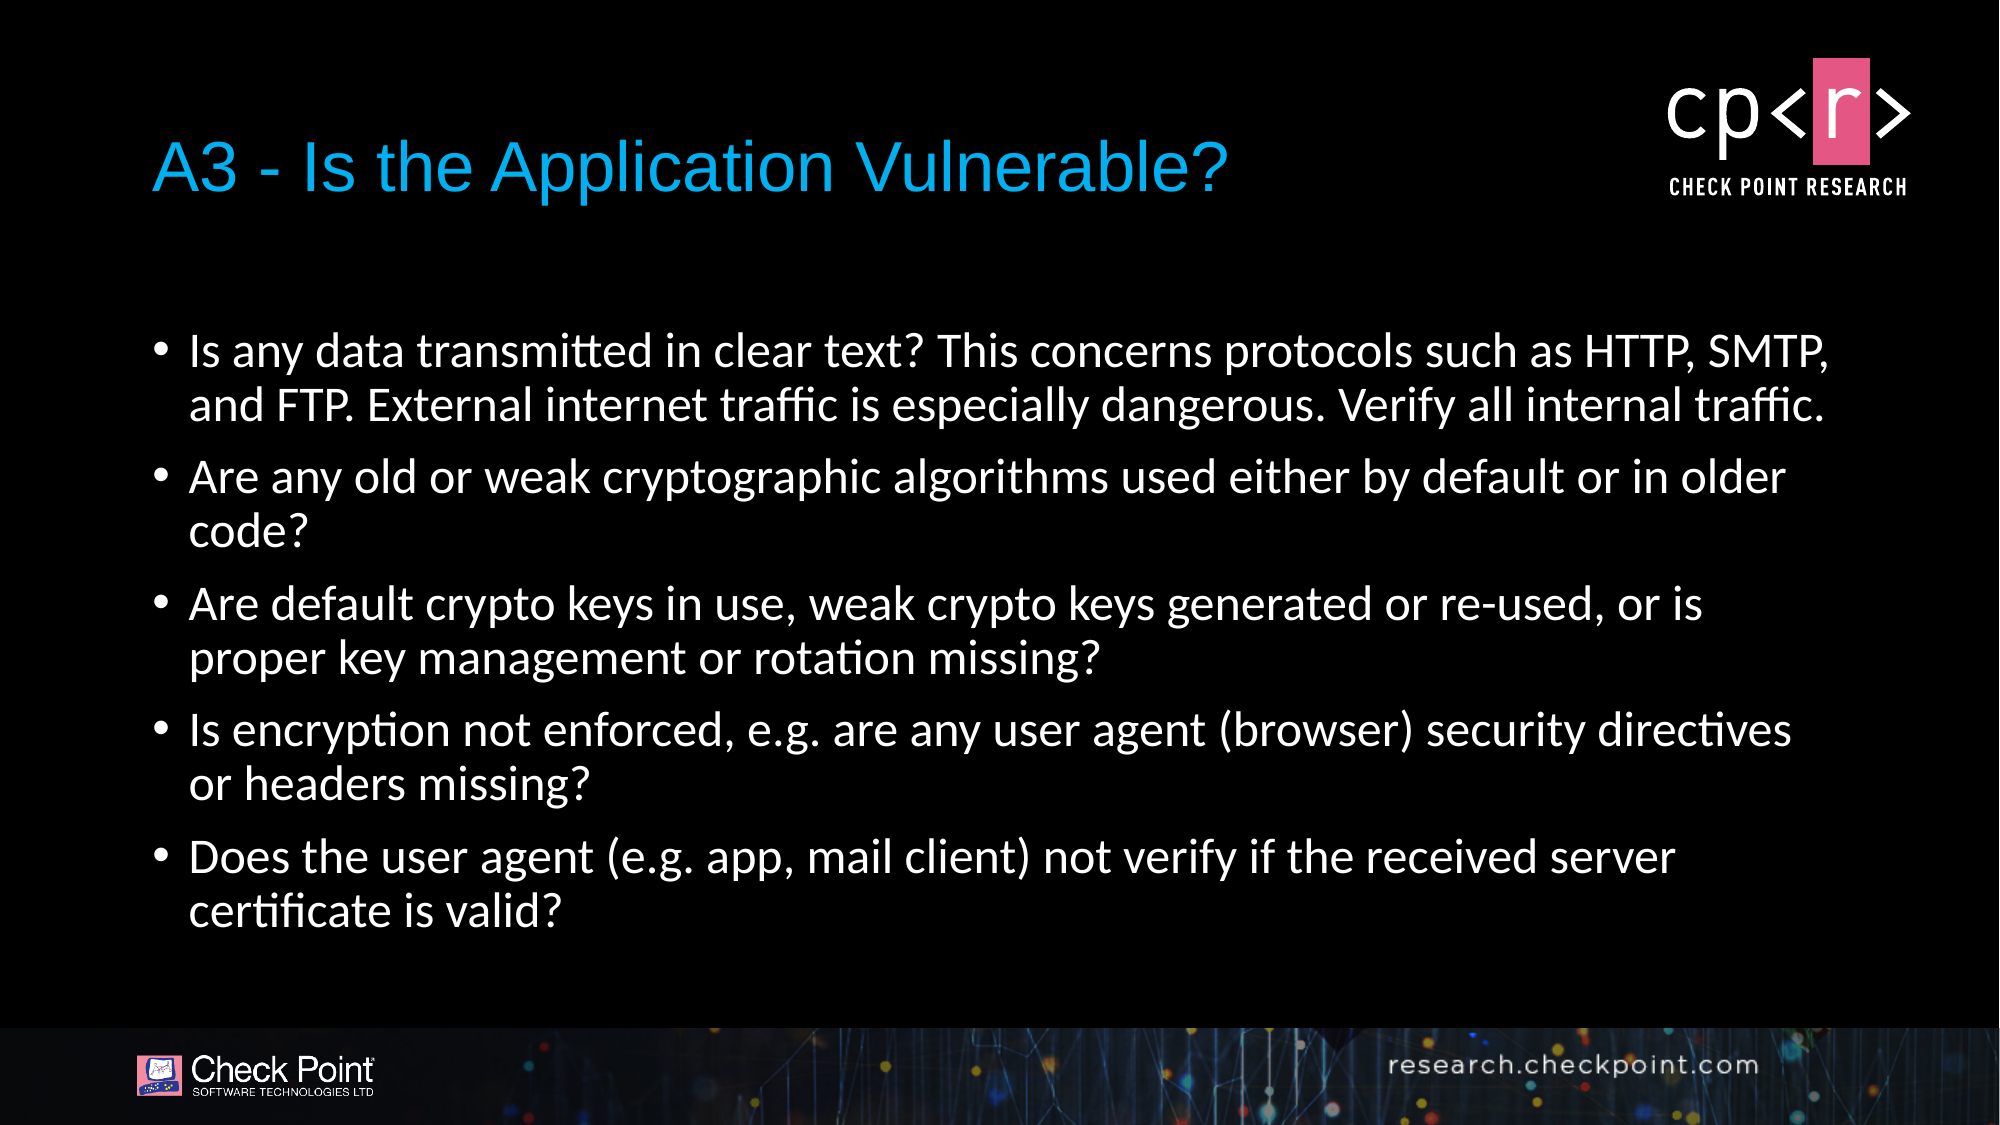

# A3 - Is the Application Vulnerable?
Is any data transmitted in clear text? This concerns protocols such as HTTP, SMTP, and FTP. External internet traffic is especially dangerous. Verify all internal traffic.
Are any old or weak cryptographic algorithms used either by default or in older code?
Are default crypto keys in use, weak crypto keys generated or re-used, or is proper key management or rotation missing?
Is encryption not enforced, e.g. are any user agent (browser) security directives or headers missing?
Does the user agent (e.g. app, mail client) not verify if the received server certificate is valid?